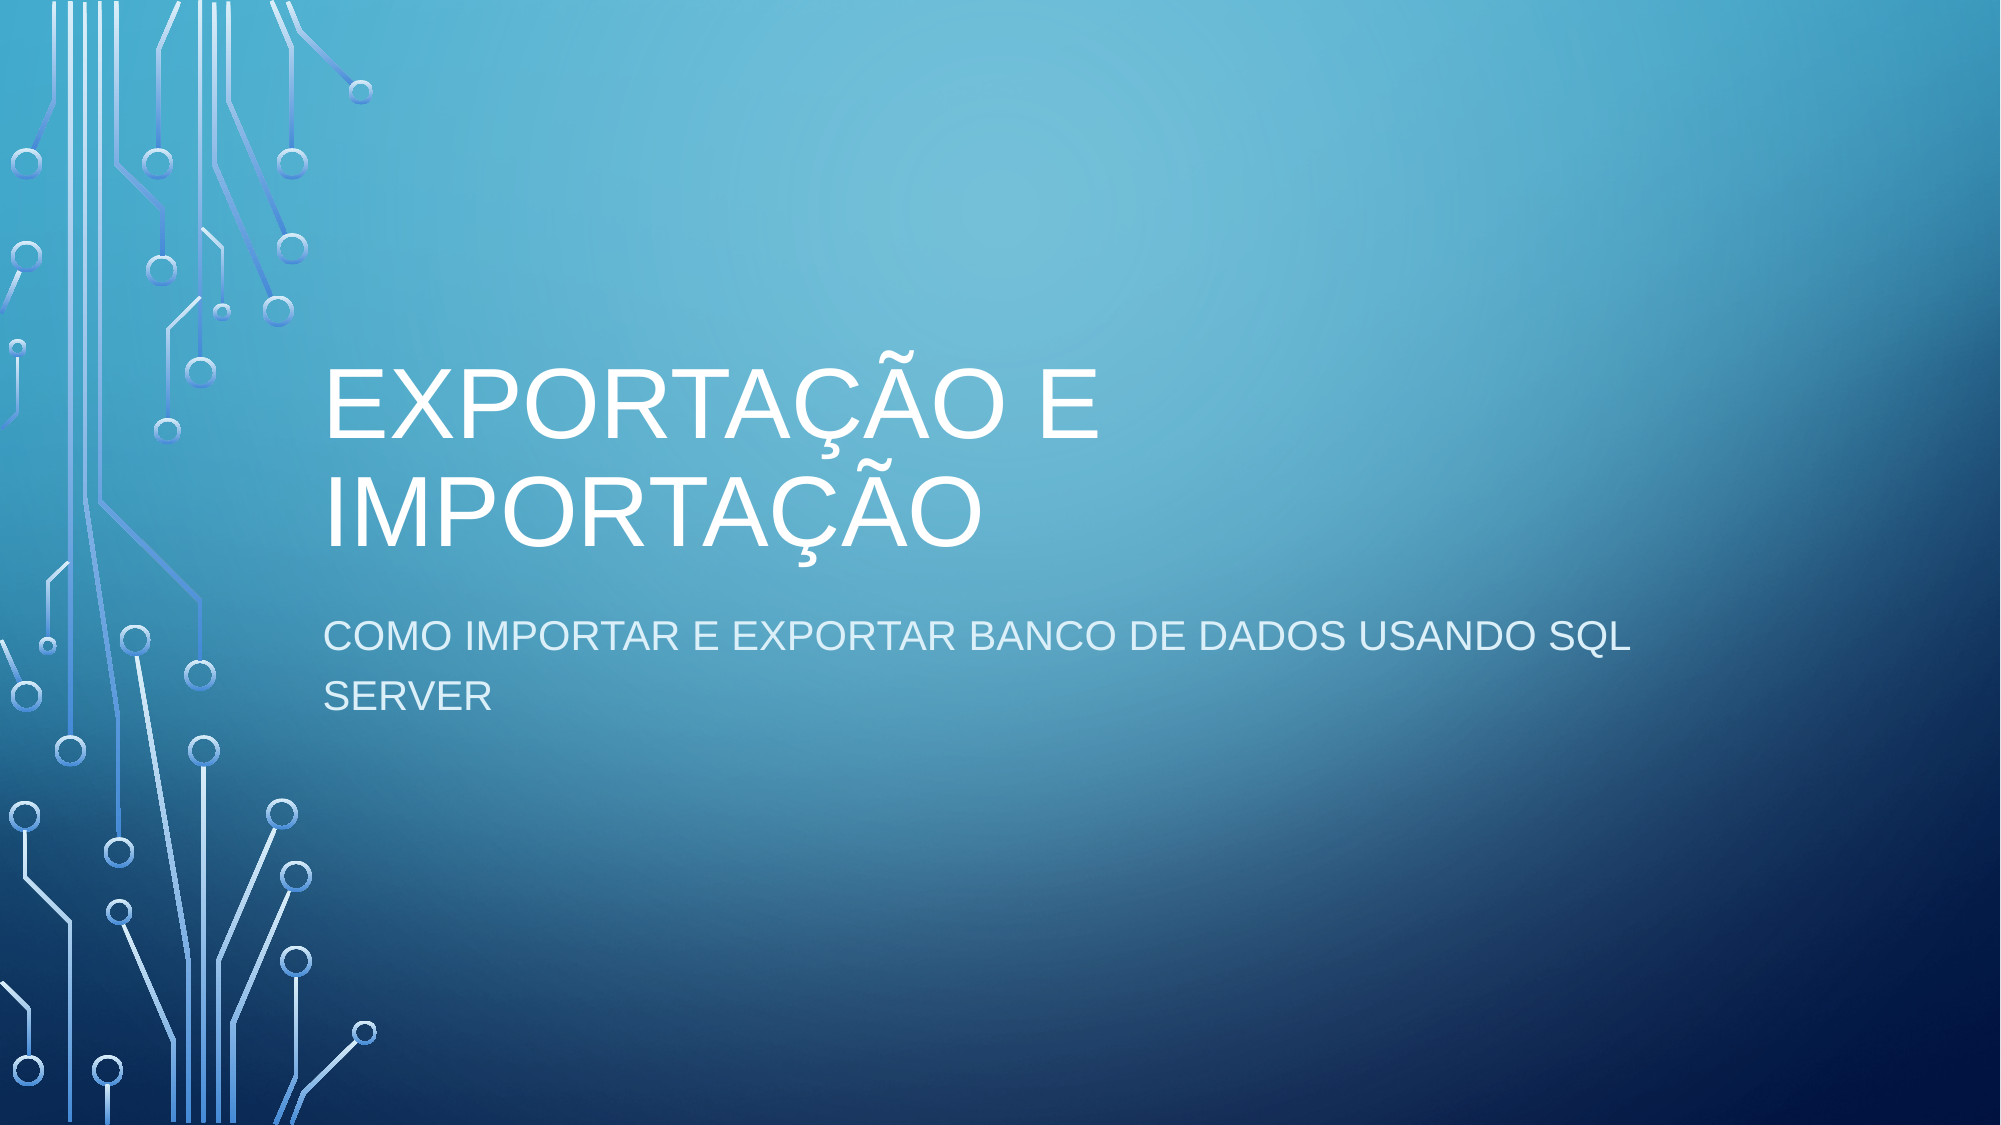

# Exportação e Importação
Como importar e exportar banco de dados usando sql server